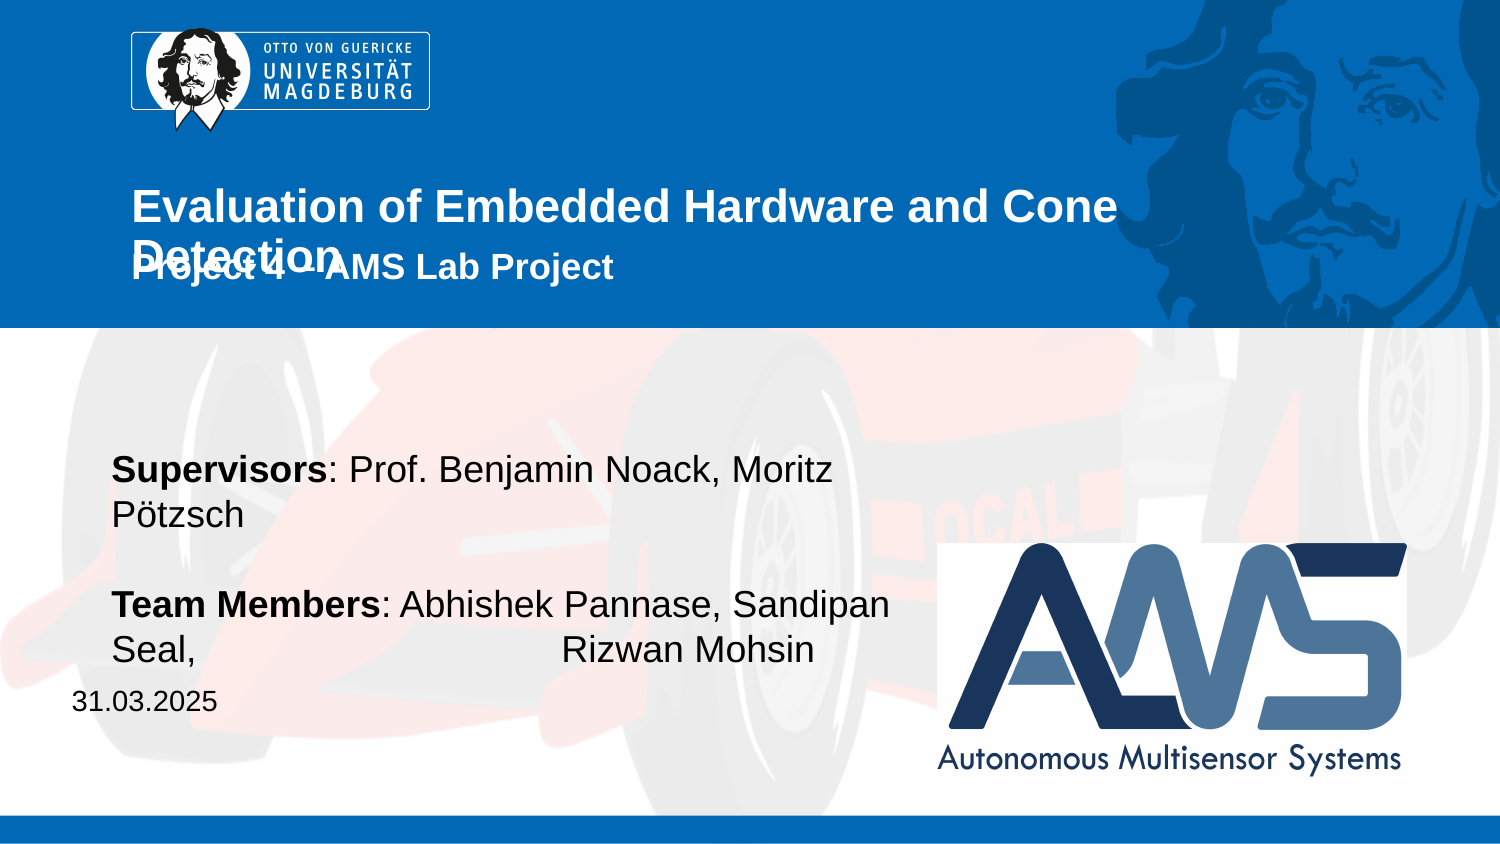

# Evaluation of Embedded Hardware and Cone Detection
Project 4 – AMS Lab Project
Supervisors: Prof. Benjamin Noack, Moritz Pötzsch
Team Members: Abhishek Pannase, Sandipan Seal, 			Rizwan Mohsin
31.03.2025